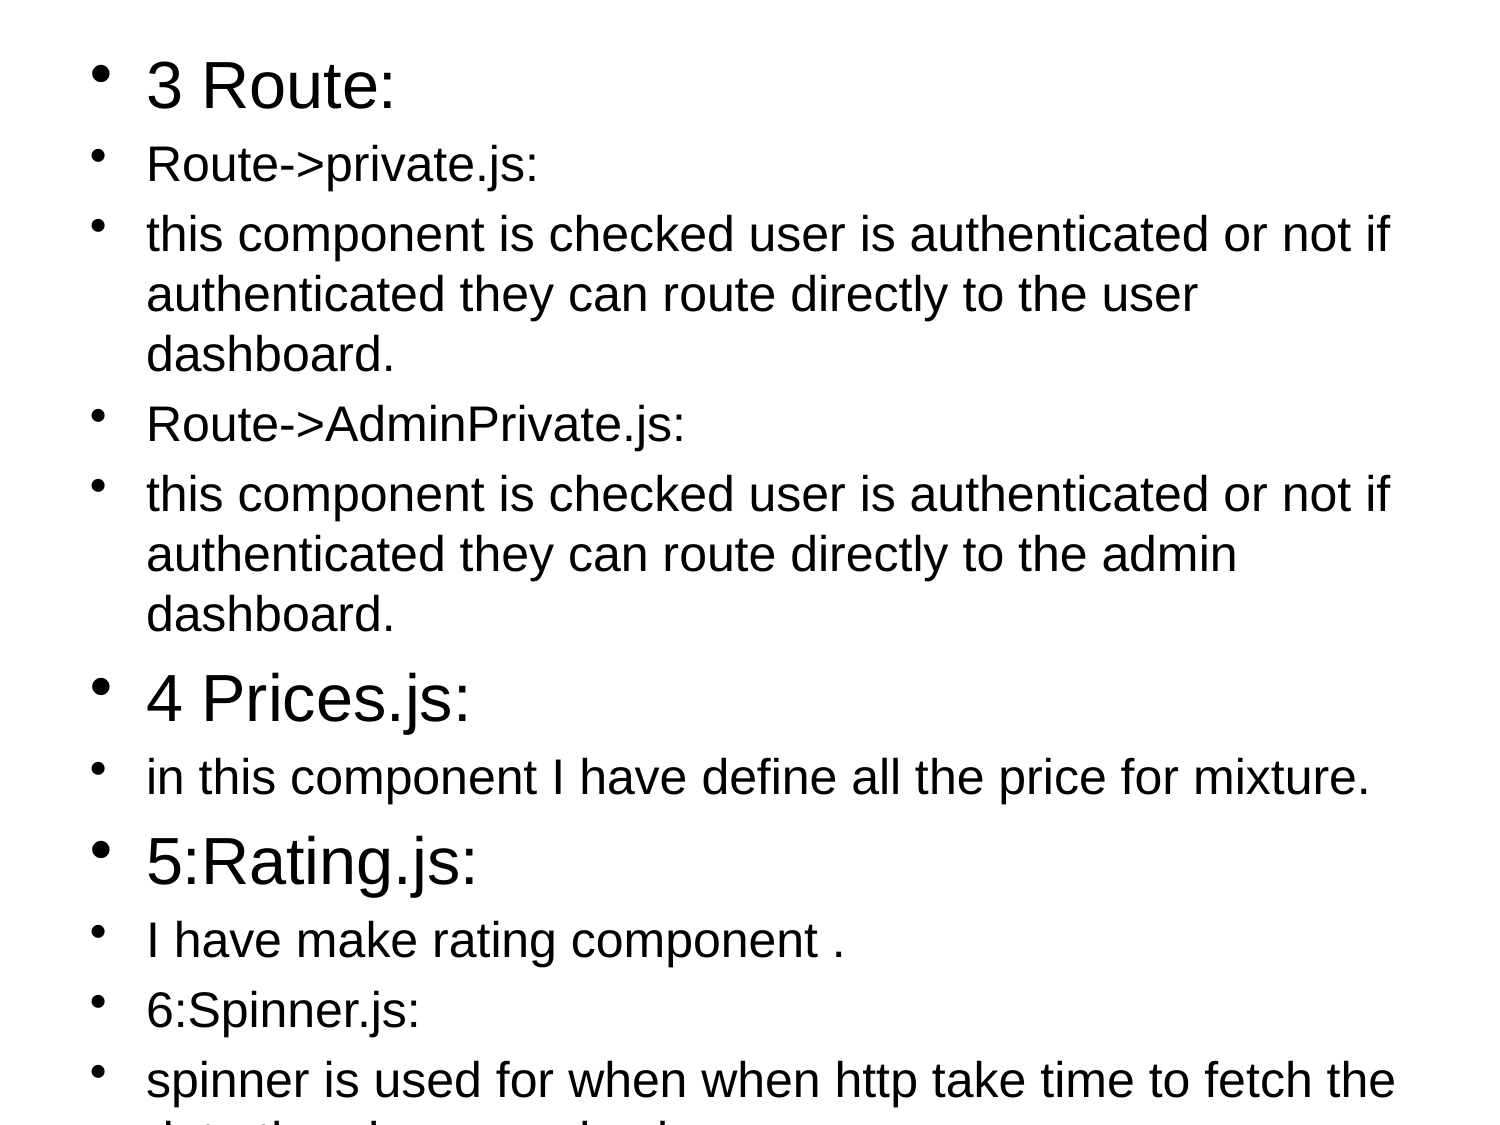

3 Route:
Route->private.js:
this component is checked user is authenticated or not if authenticated they can route directly to the user dashboard.
Route->AdminPrivate.js:
this component is checked user is authenticated or not if authenticated they can route directly to the admin dashboard.
4 Prices.js:
in this component I have define all the price for mixture.
5:Rating.js:
I have make rating component .
6:Spinner.js:
spinner is used for when when http take time to fetch the data then here used spinner